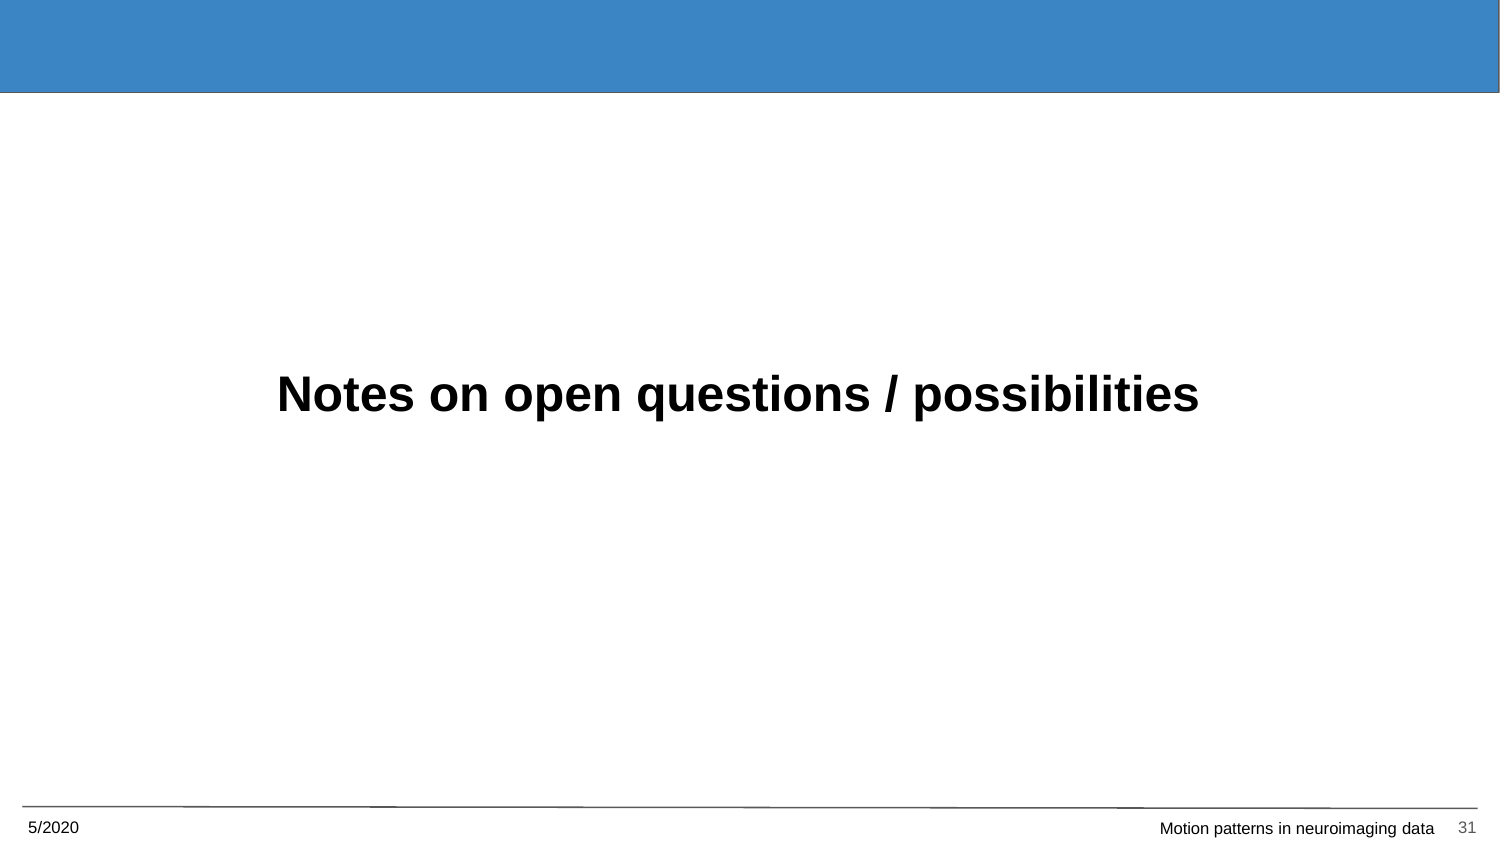

Notes on open questions / possibilities
5/2020
31
Motion patterns in neuroimaging data